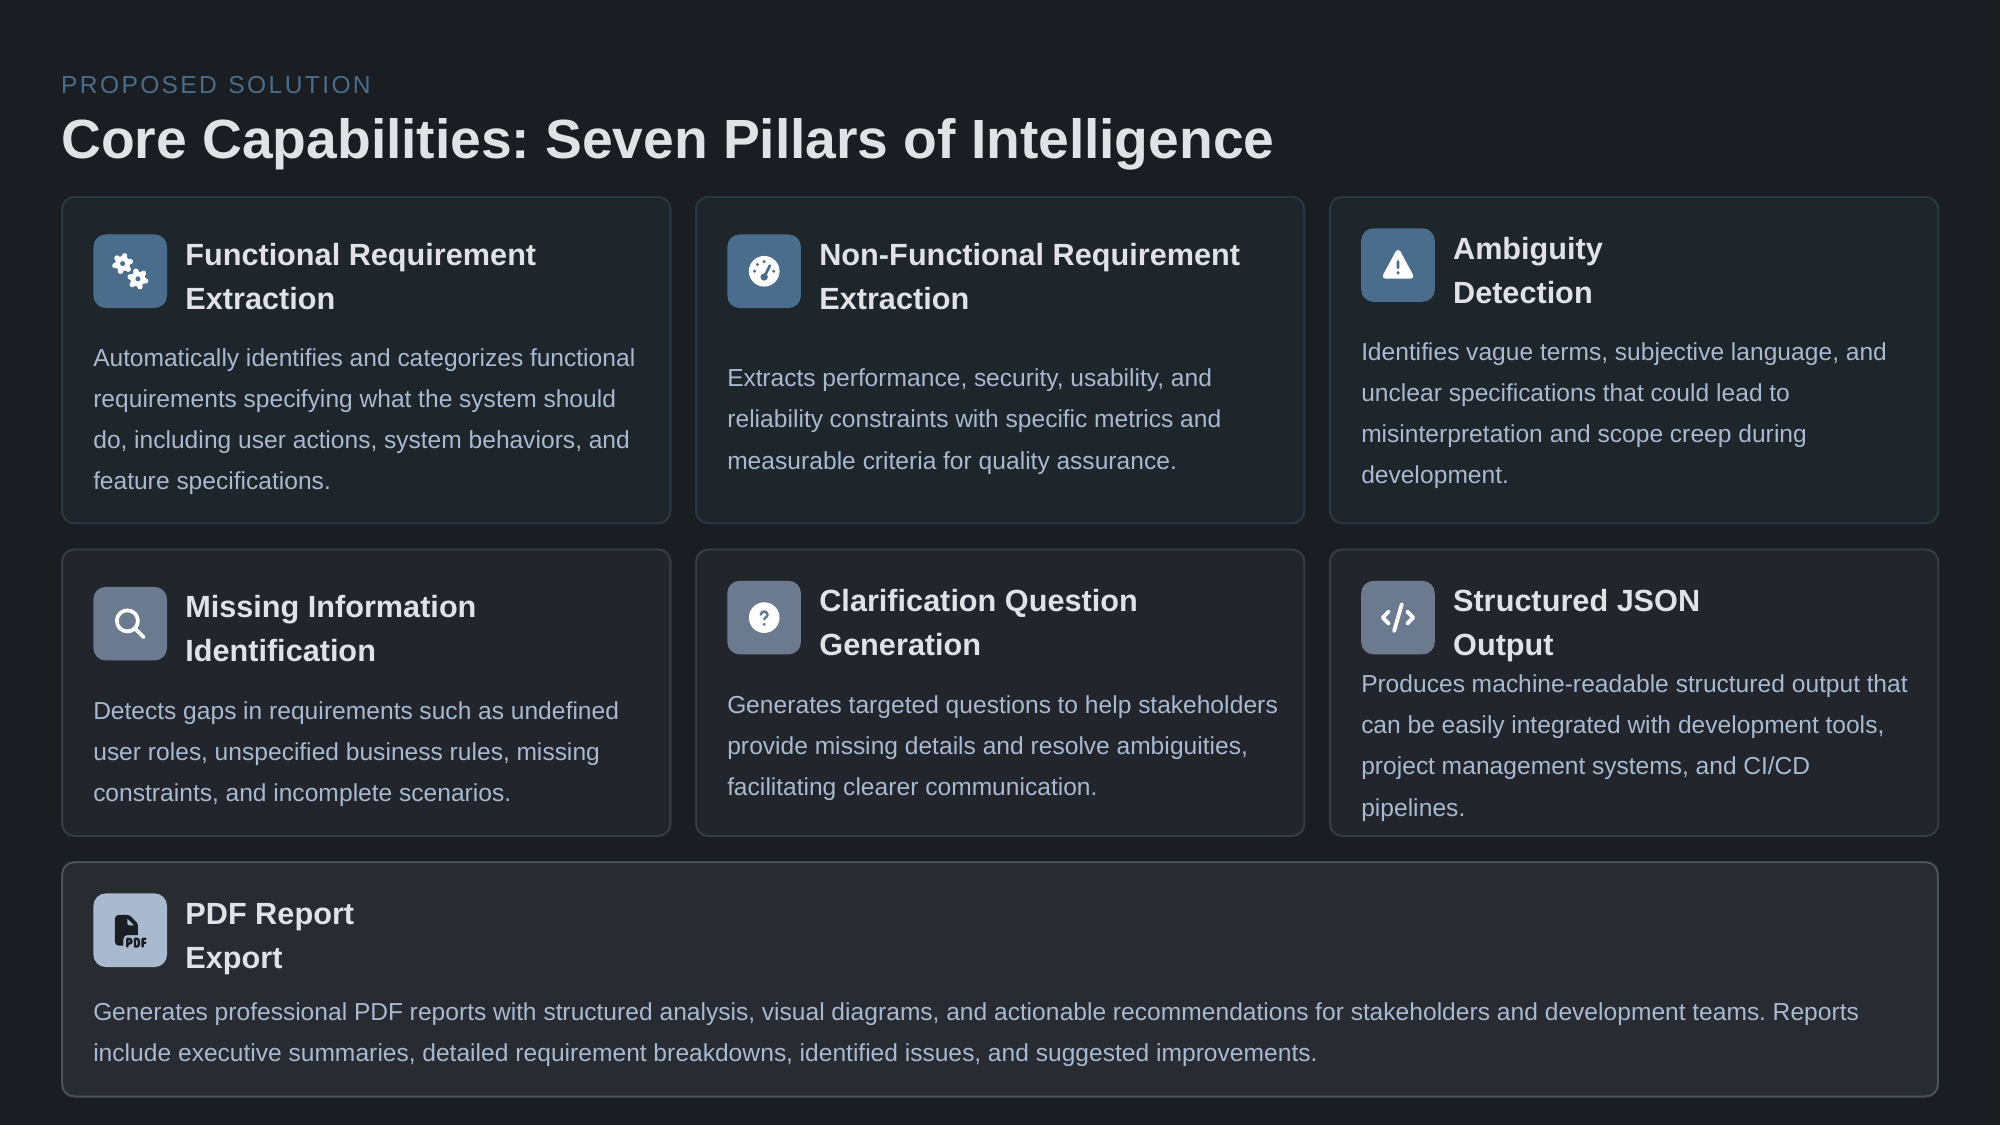

PROPOSED SOLUTION
Core Capabilities: Seven Pillars of Intelligence

Functional Requirement Extraction
Non-Functional Requirement Extraction

Ambiguity Detection

Identifies vague terms, subjective language, and unclear specifications that could lead to misinterpretation and scope creep during development.
Automatically identifies and categorizes functional requirements specifying what the system should do, including user actions, system behaviors, and feature specifications.
Extracts performance, security, usability, and reliability constraints with specific metrics and measurable criteria for quality assurance.

Missing Information Identification

Clarification Question Generation
Structured JSON Output

Generates targeted questions to help stakeholders provide missing details and resolve ambiguities, facilitating clearer communication.
Produces machine-readable structured output that can be easily integrated with development tools, project management systems, and CI/CD pipelines.
Detects gaps in requirements such as undefined user roles, unspecified business rules, missing constraints, and incomplete scenarios.

PDF Report Export

Generates professional PDF reports with structured analysis, visual diagrams, and actionable recommendations for stakeholders and development teams. Reports include executive summaries, detailed requirement breakdowns, identified issues, and suggested improvements.